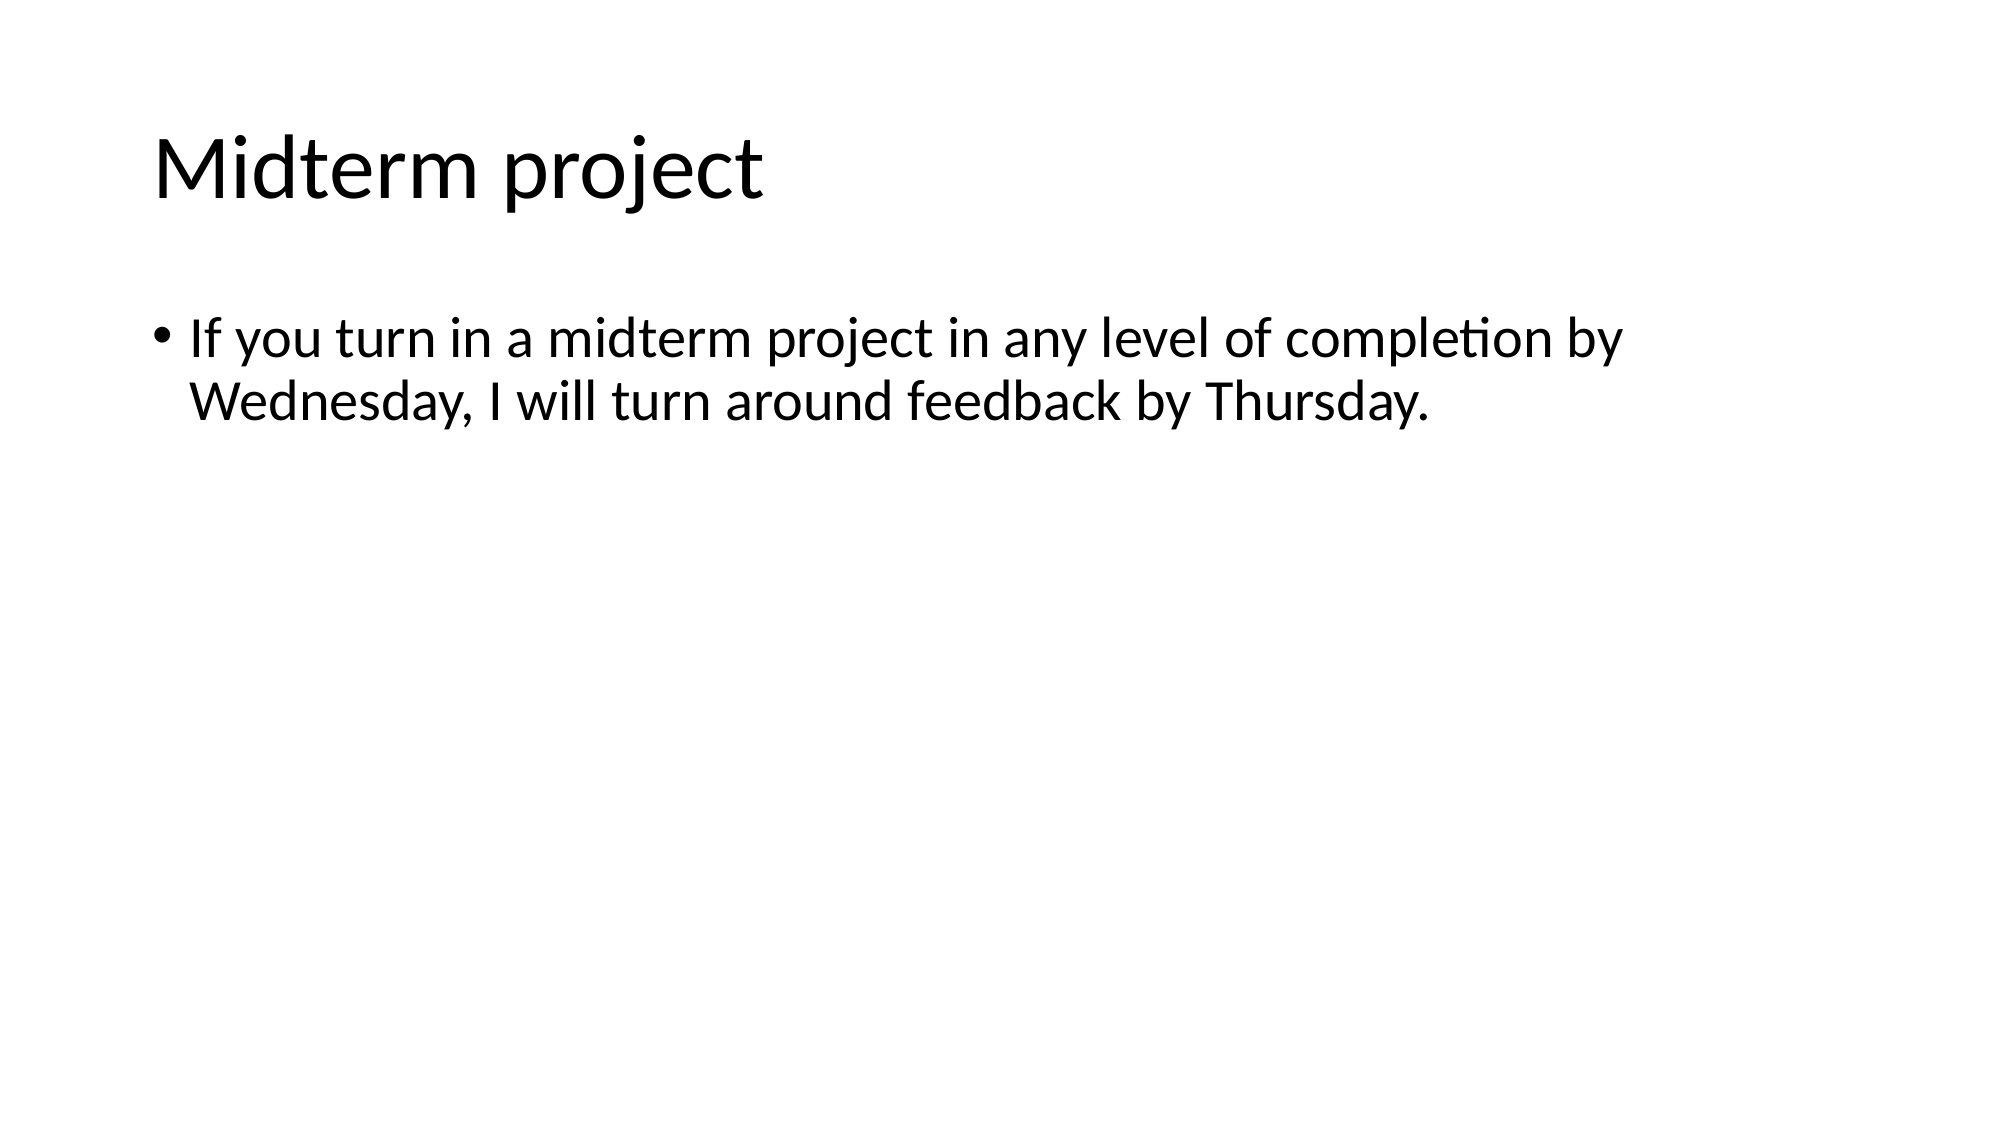

# Midterm project
If you turn in a midterm project in any level of completion by Wednesday, I will turn around feedback by Thursday.